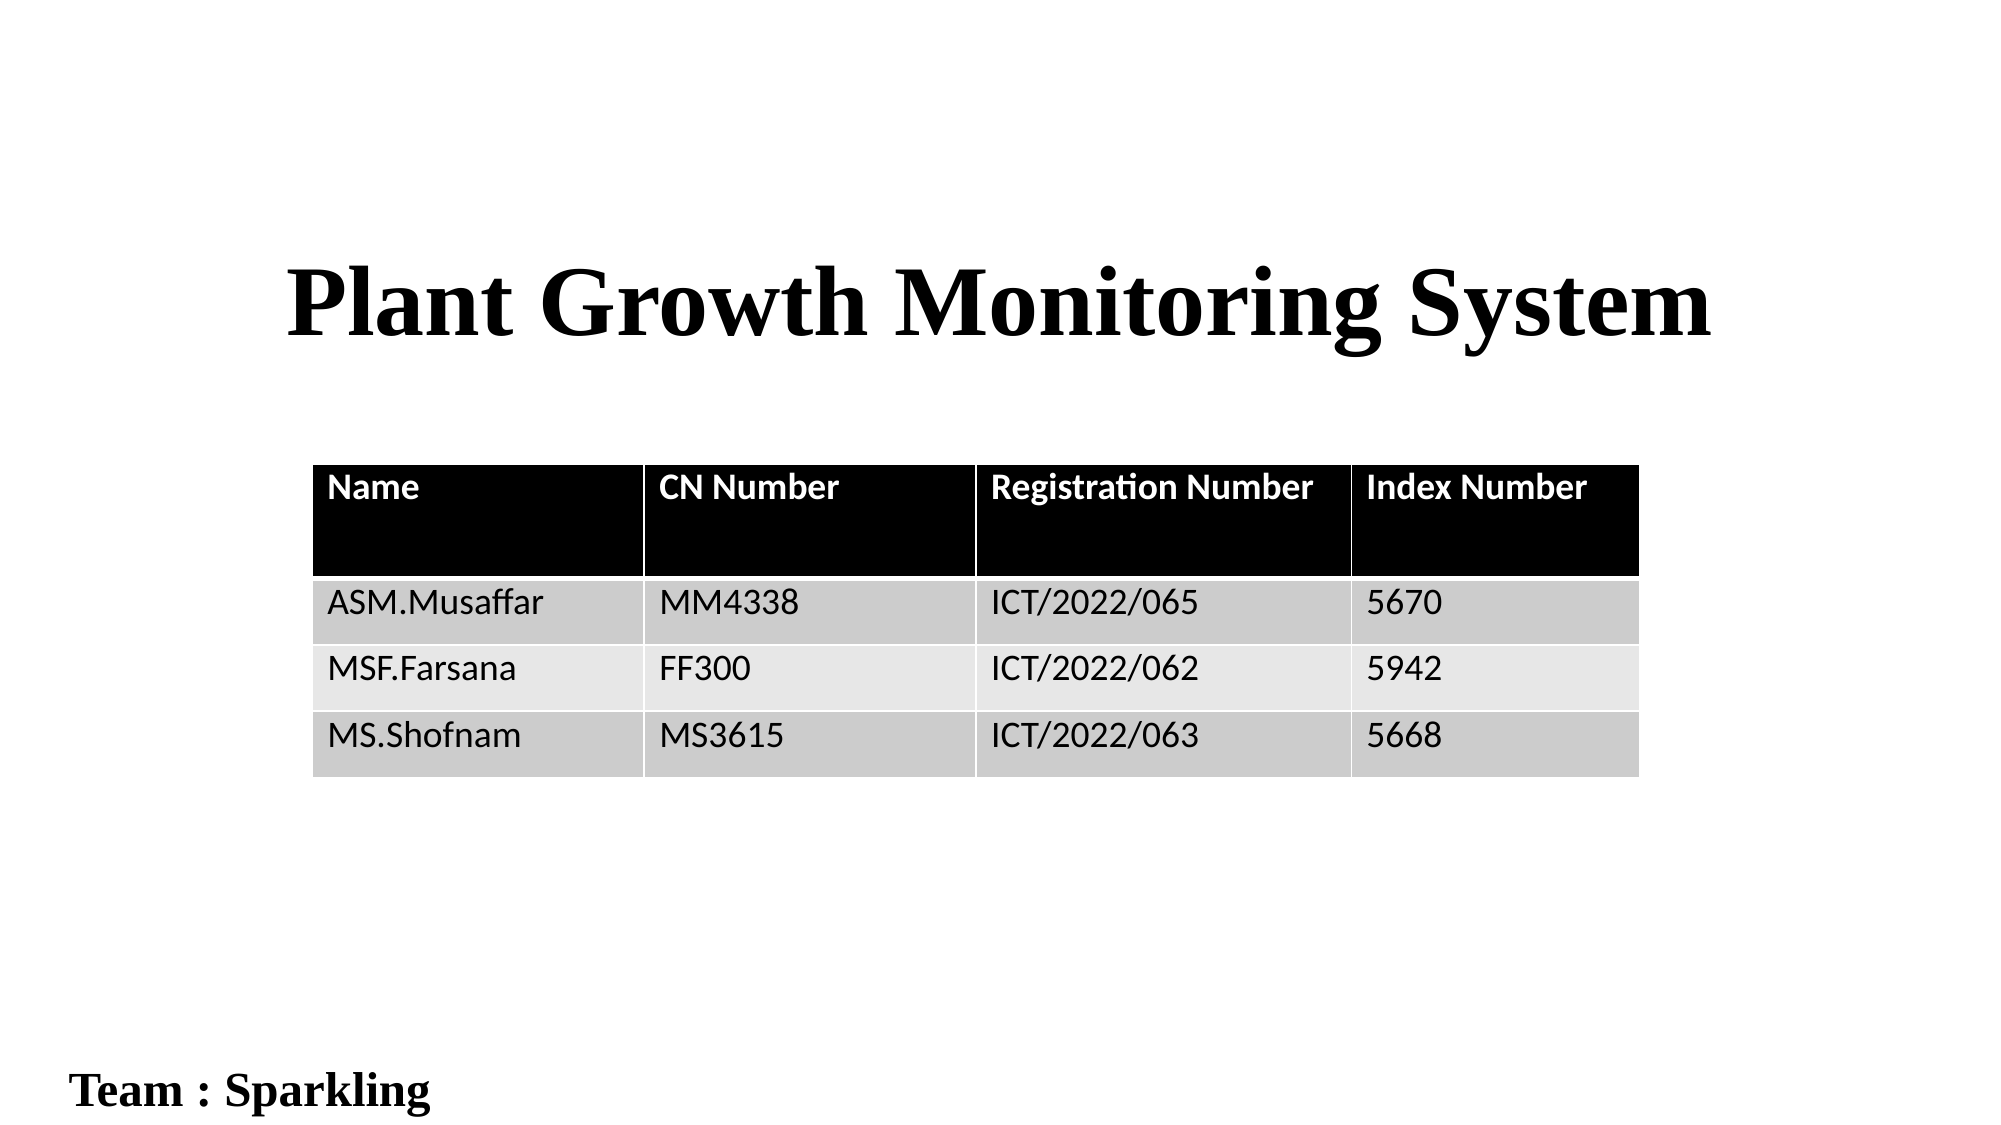

# Plant Growth Monitoring System
| Name | CN Number | Registration Number | Index Number |
| --- | --- | --- | --- |
| ASM.Musaffar | MM4338 | ICT/2022/065 | 5670 |
| MSF.Farsana | FF300 | ICT/2022/062 | 5942 |
| MS.Shofnam | MS3615 | ICT/2022/063 | 5668 |
Team : Sparkling